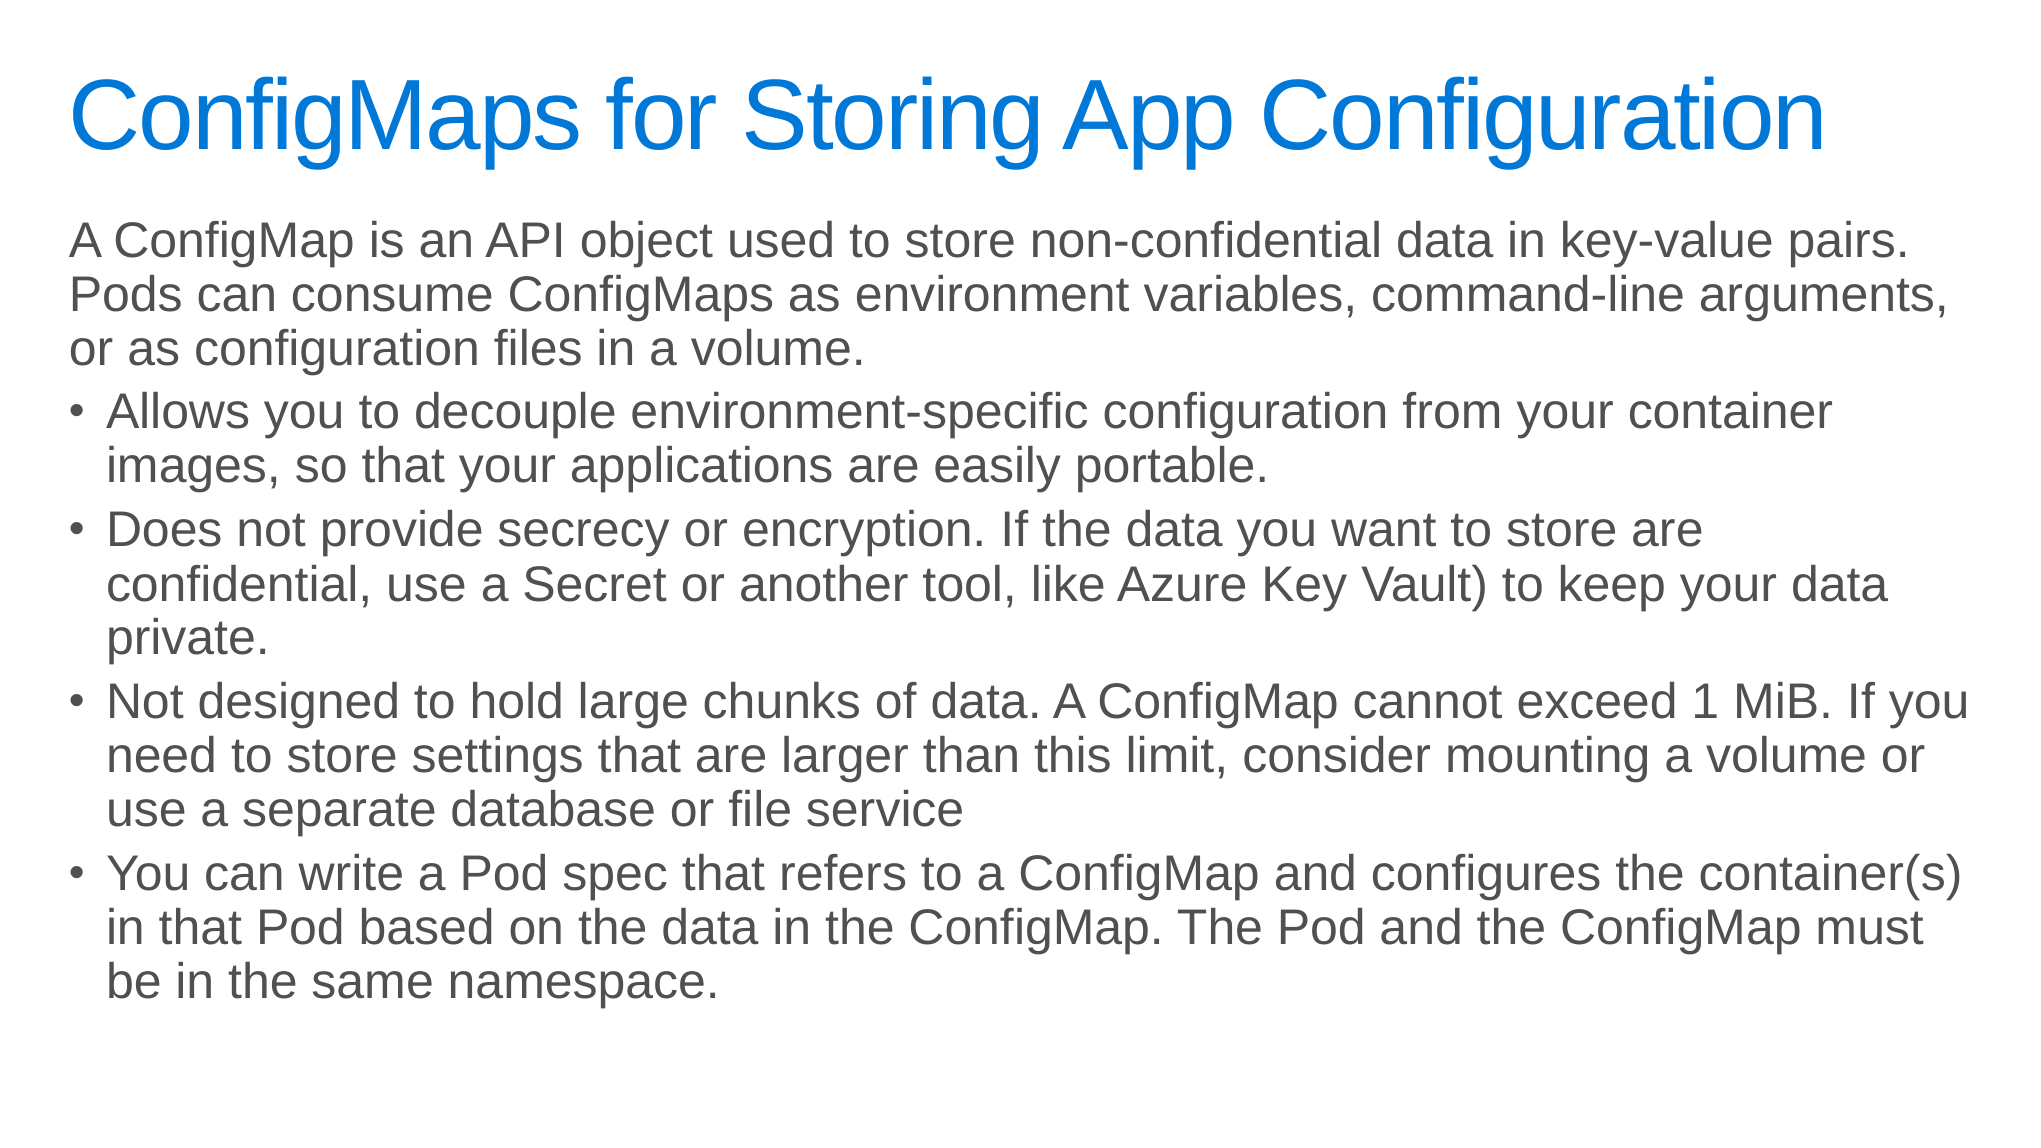

# ConfigMaps for Storing App Configuration
A ConfigMap is an API object used to store non-confidential data in key-value pairs. Pods can consume ConfigMaps as environment variables, command-line arguments, or as configuration files in a volume.
Allows you to decouple environment-specific configuration from your container images, so that your applications are easily portable.
Does not provide secrecy or encryption. If the data you want to store are confidential, use a Secret or another tool, like Azure Key Vault) to keep your data private.
Not designed to hold large chunks of data. A ConfigMap cannot exceed 1 MiB. If you need to store settings that are larger than this limit, consider mounting a volume or use a separate database or file service
You can write a Pod spec that refers to a ConfigMap and configures the container(s) in that Pod based on the data in the ConfigMap. The Pod and the ConfigMap must be in the same namespace.